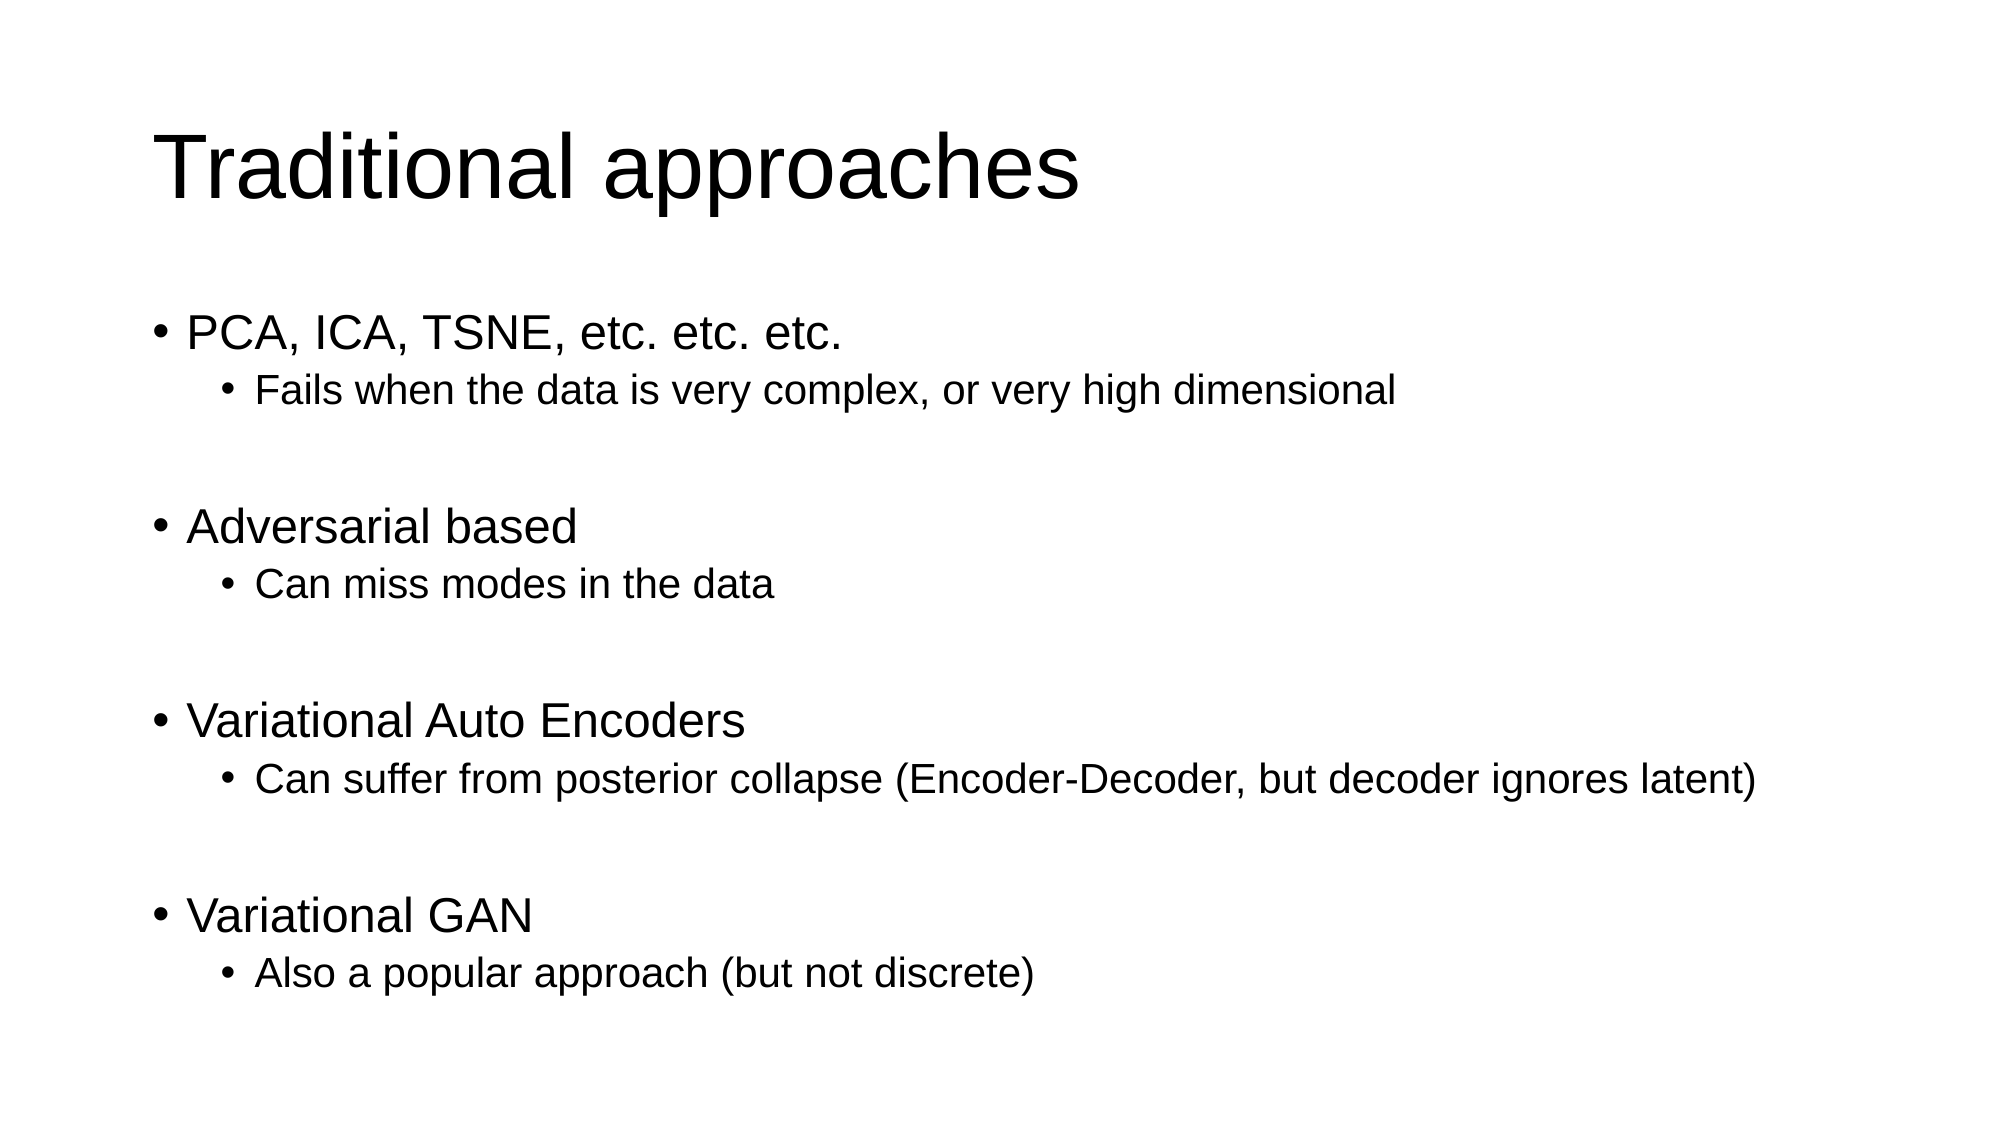

# Traditional approaches
PCA, ICA, TSNE, etc. etc. etc.
Fails when the data is very complex, or very high dimensional

Adversarial based
Can miss modes in the data

Variational Auto Encoders
Can suffer from posterior collapse (Encoder-Decoder, but decoder ignores latent)

Variational GAN
Also a popular approach (but not discrete)